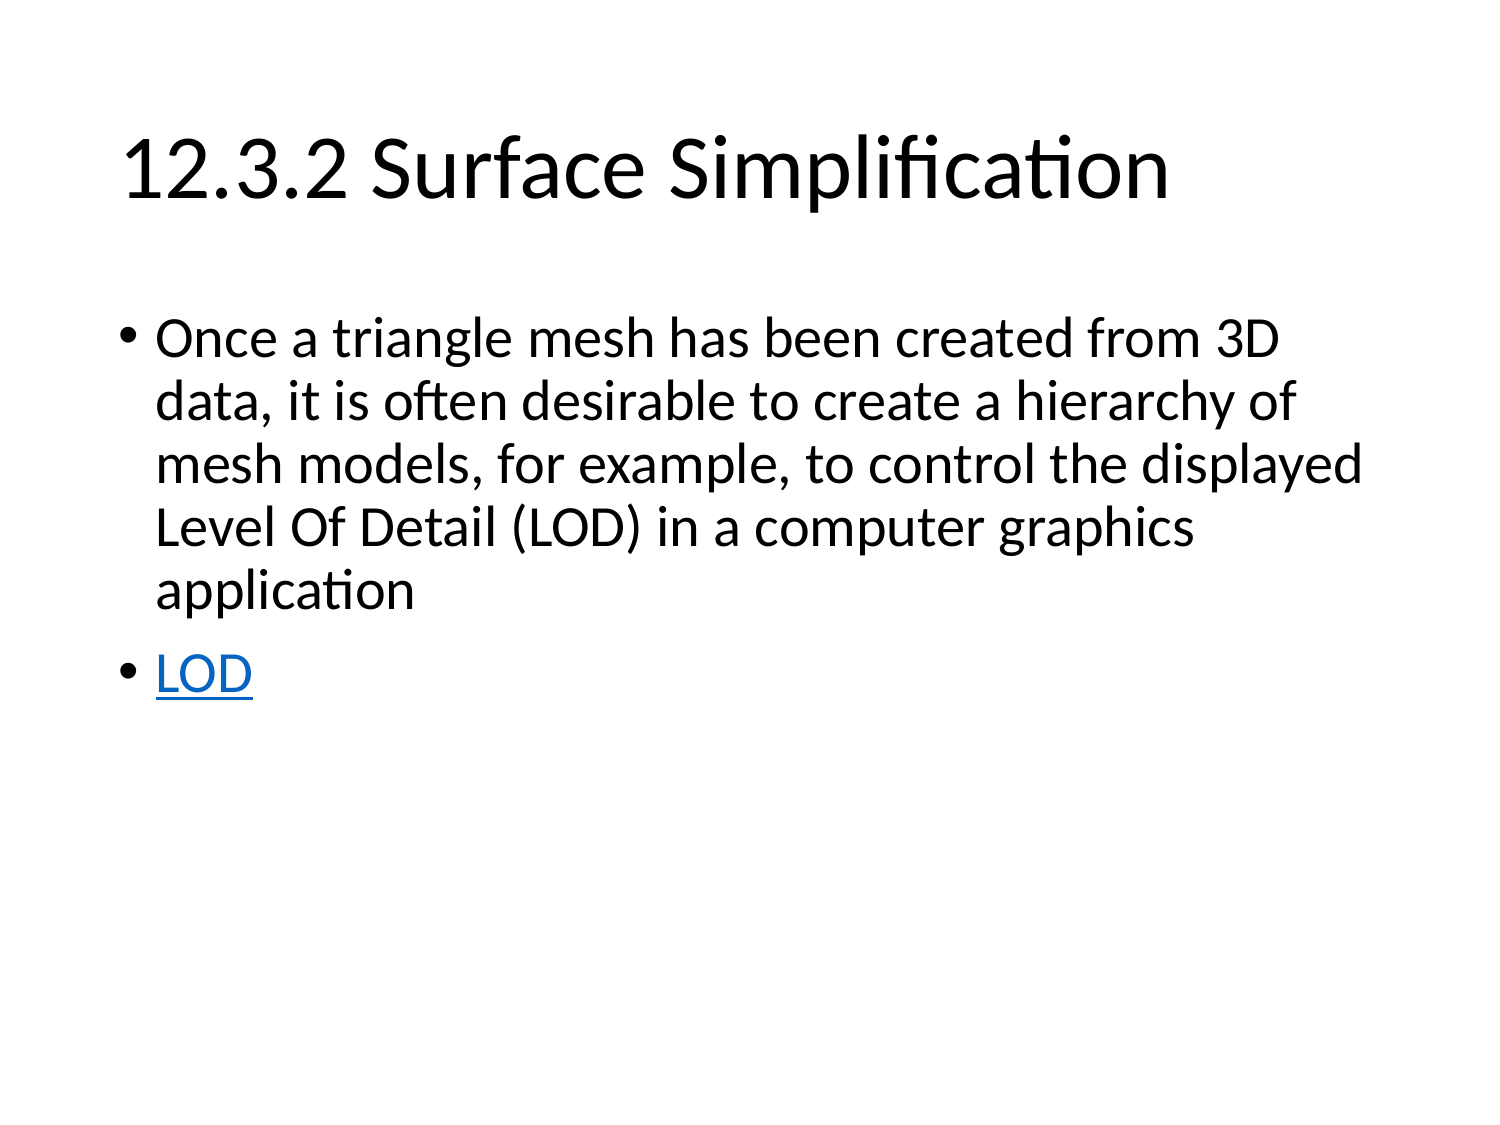

# 12.3.2 Surface Simplification
Once a triangle mesh has been created from 3D data, it is often desirable to create a hierarchy of mesh models, for example, to control the displayed Level Of Detail (LOD) in a computer graphics application
LOD